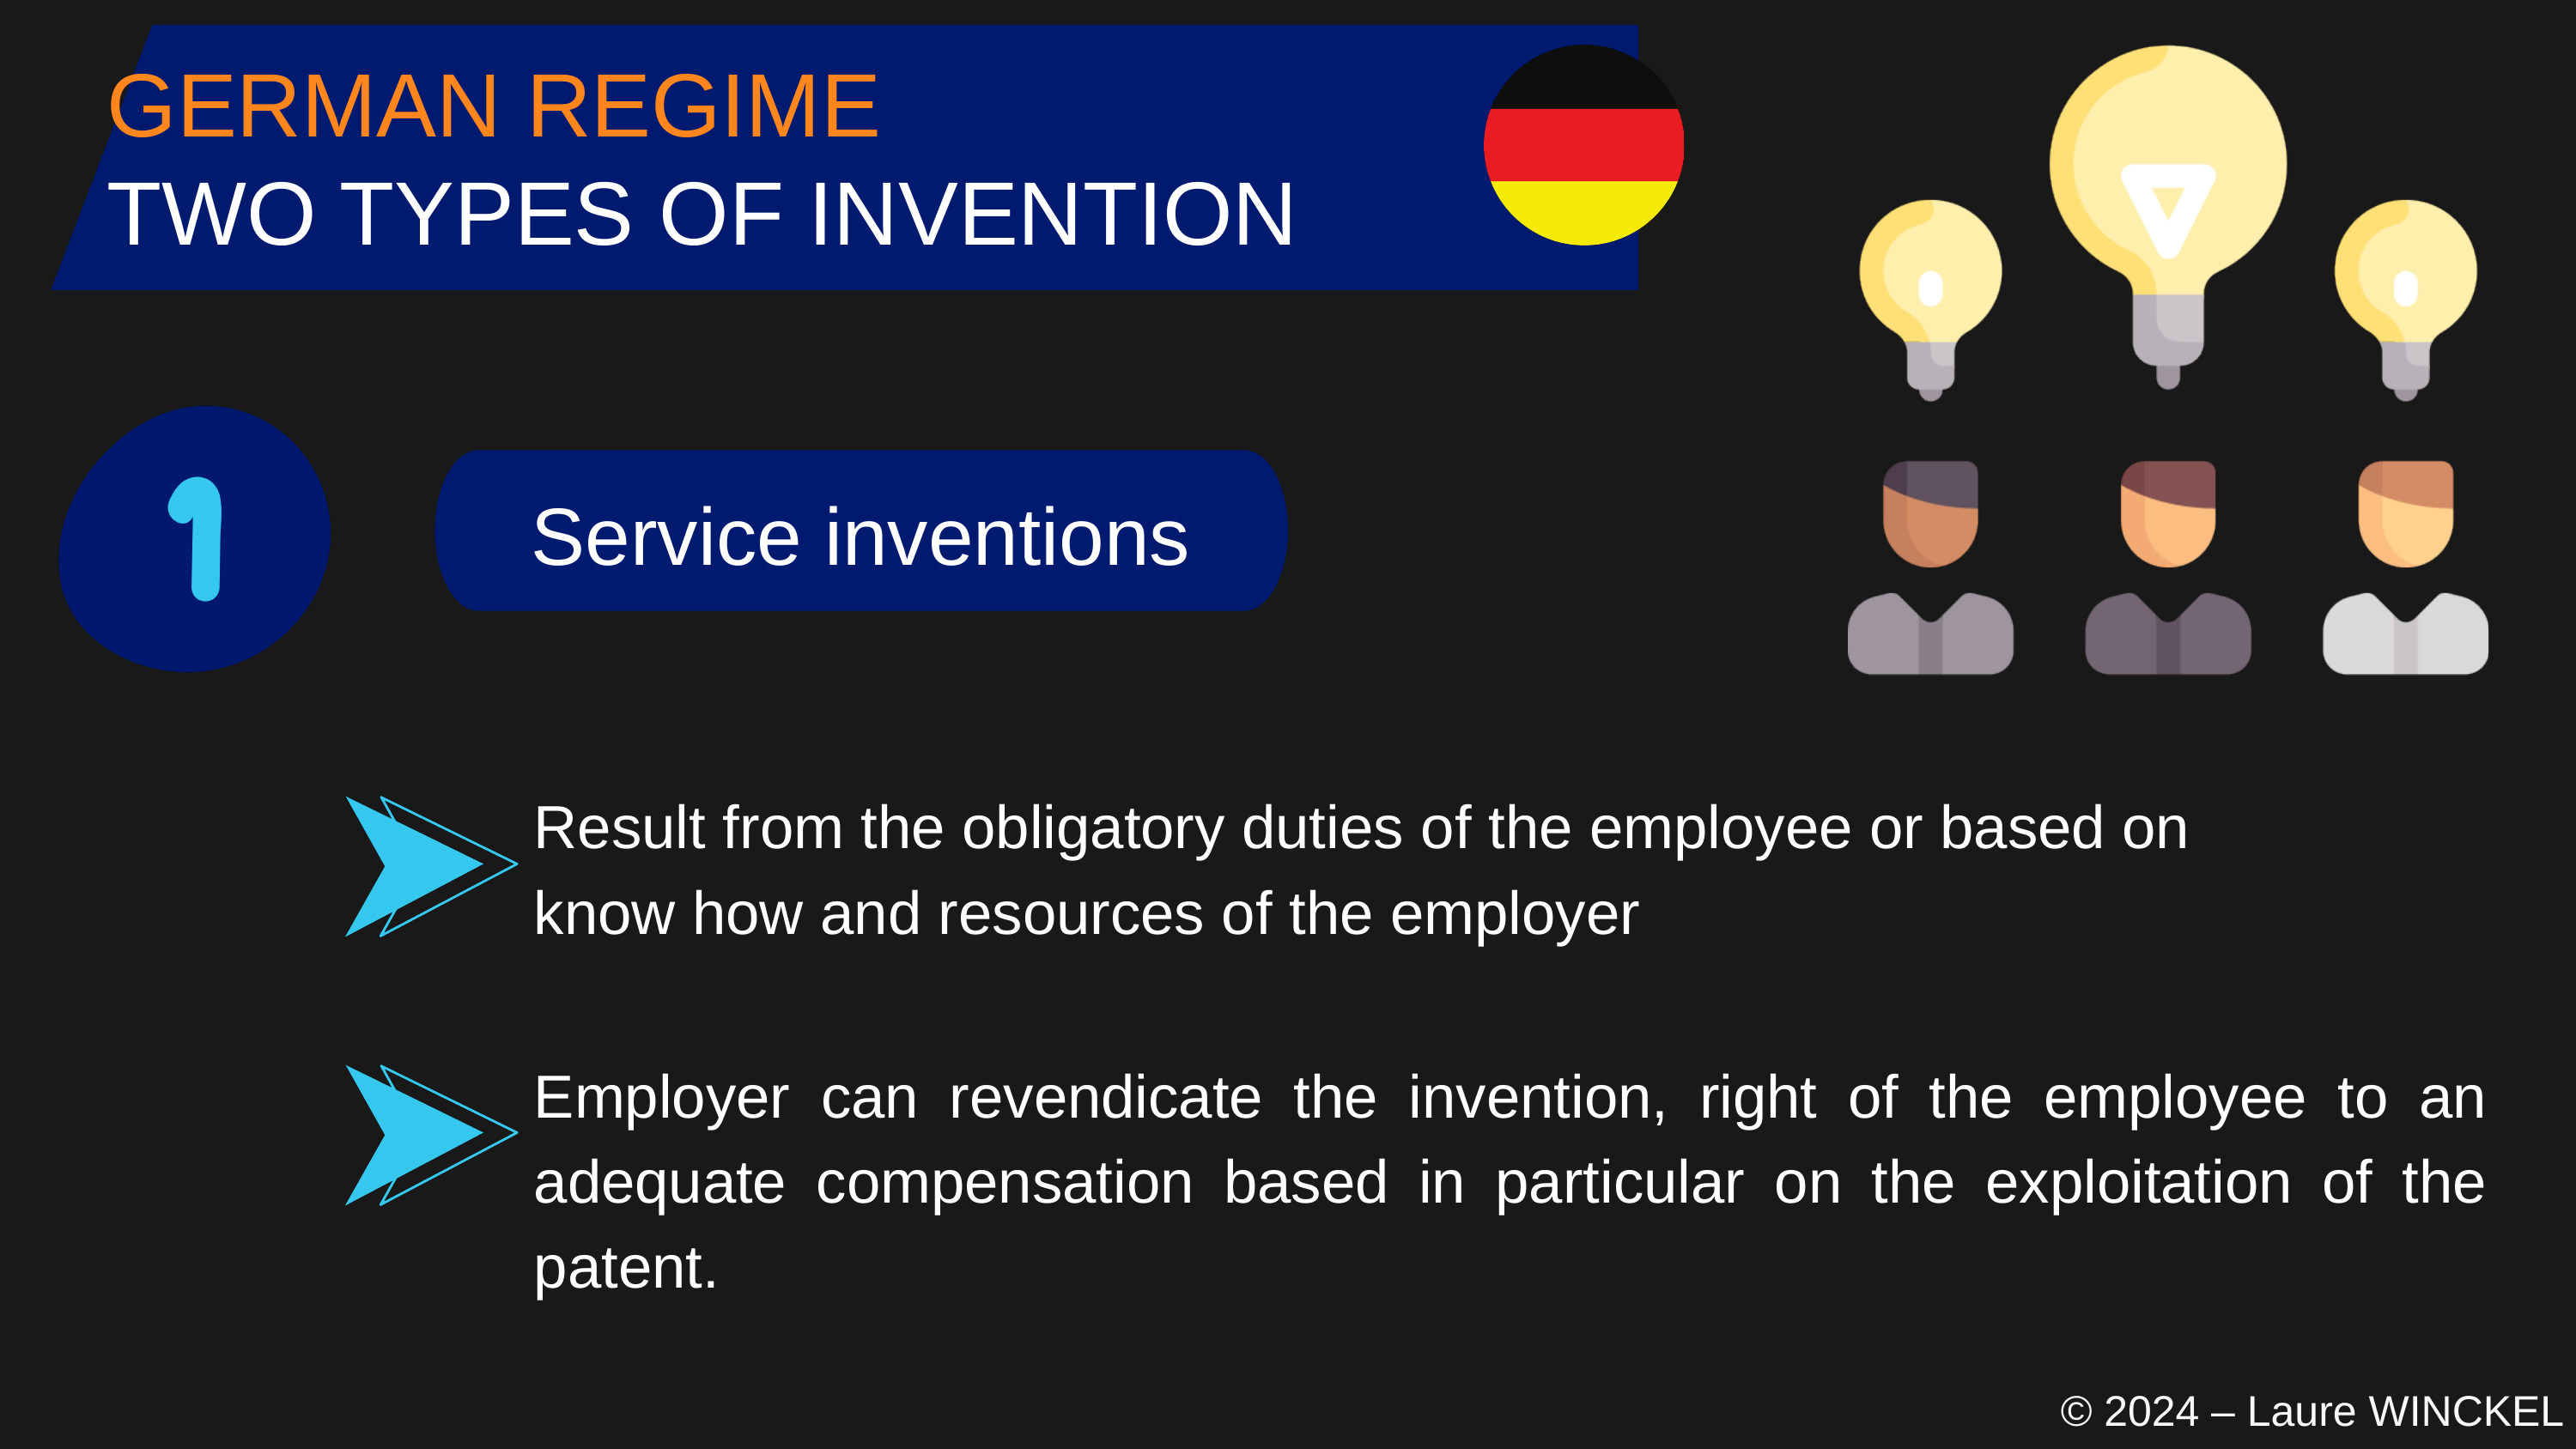

GERMAN REGIME
TWO TYPES OF INVENTION

Service inventions
Result from the obligatory duties of the employee or based on know how and resources of the employer

Employer can revendicate the invention, right of the employee to an adequate compensation based in particular on the exploitation of the patent.

© 2024 – Laure WINCKEL